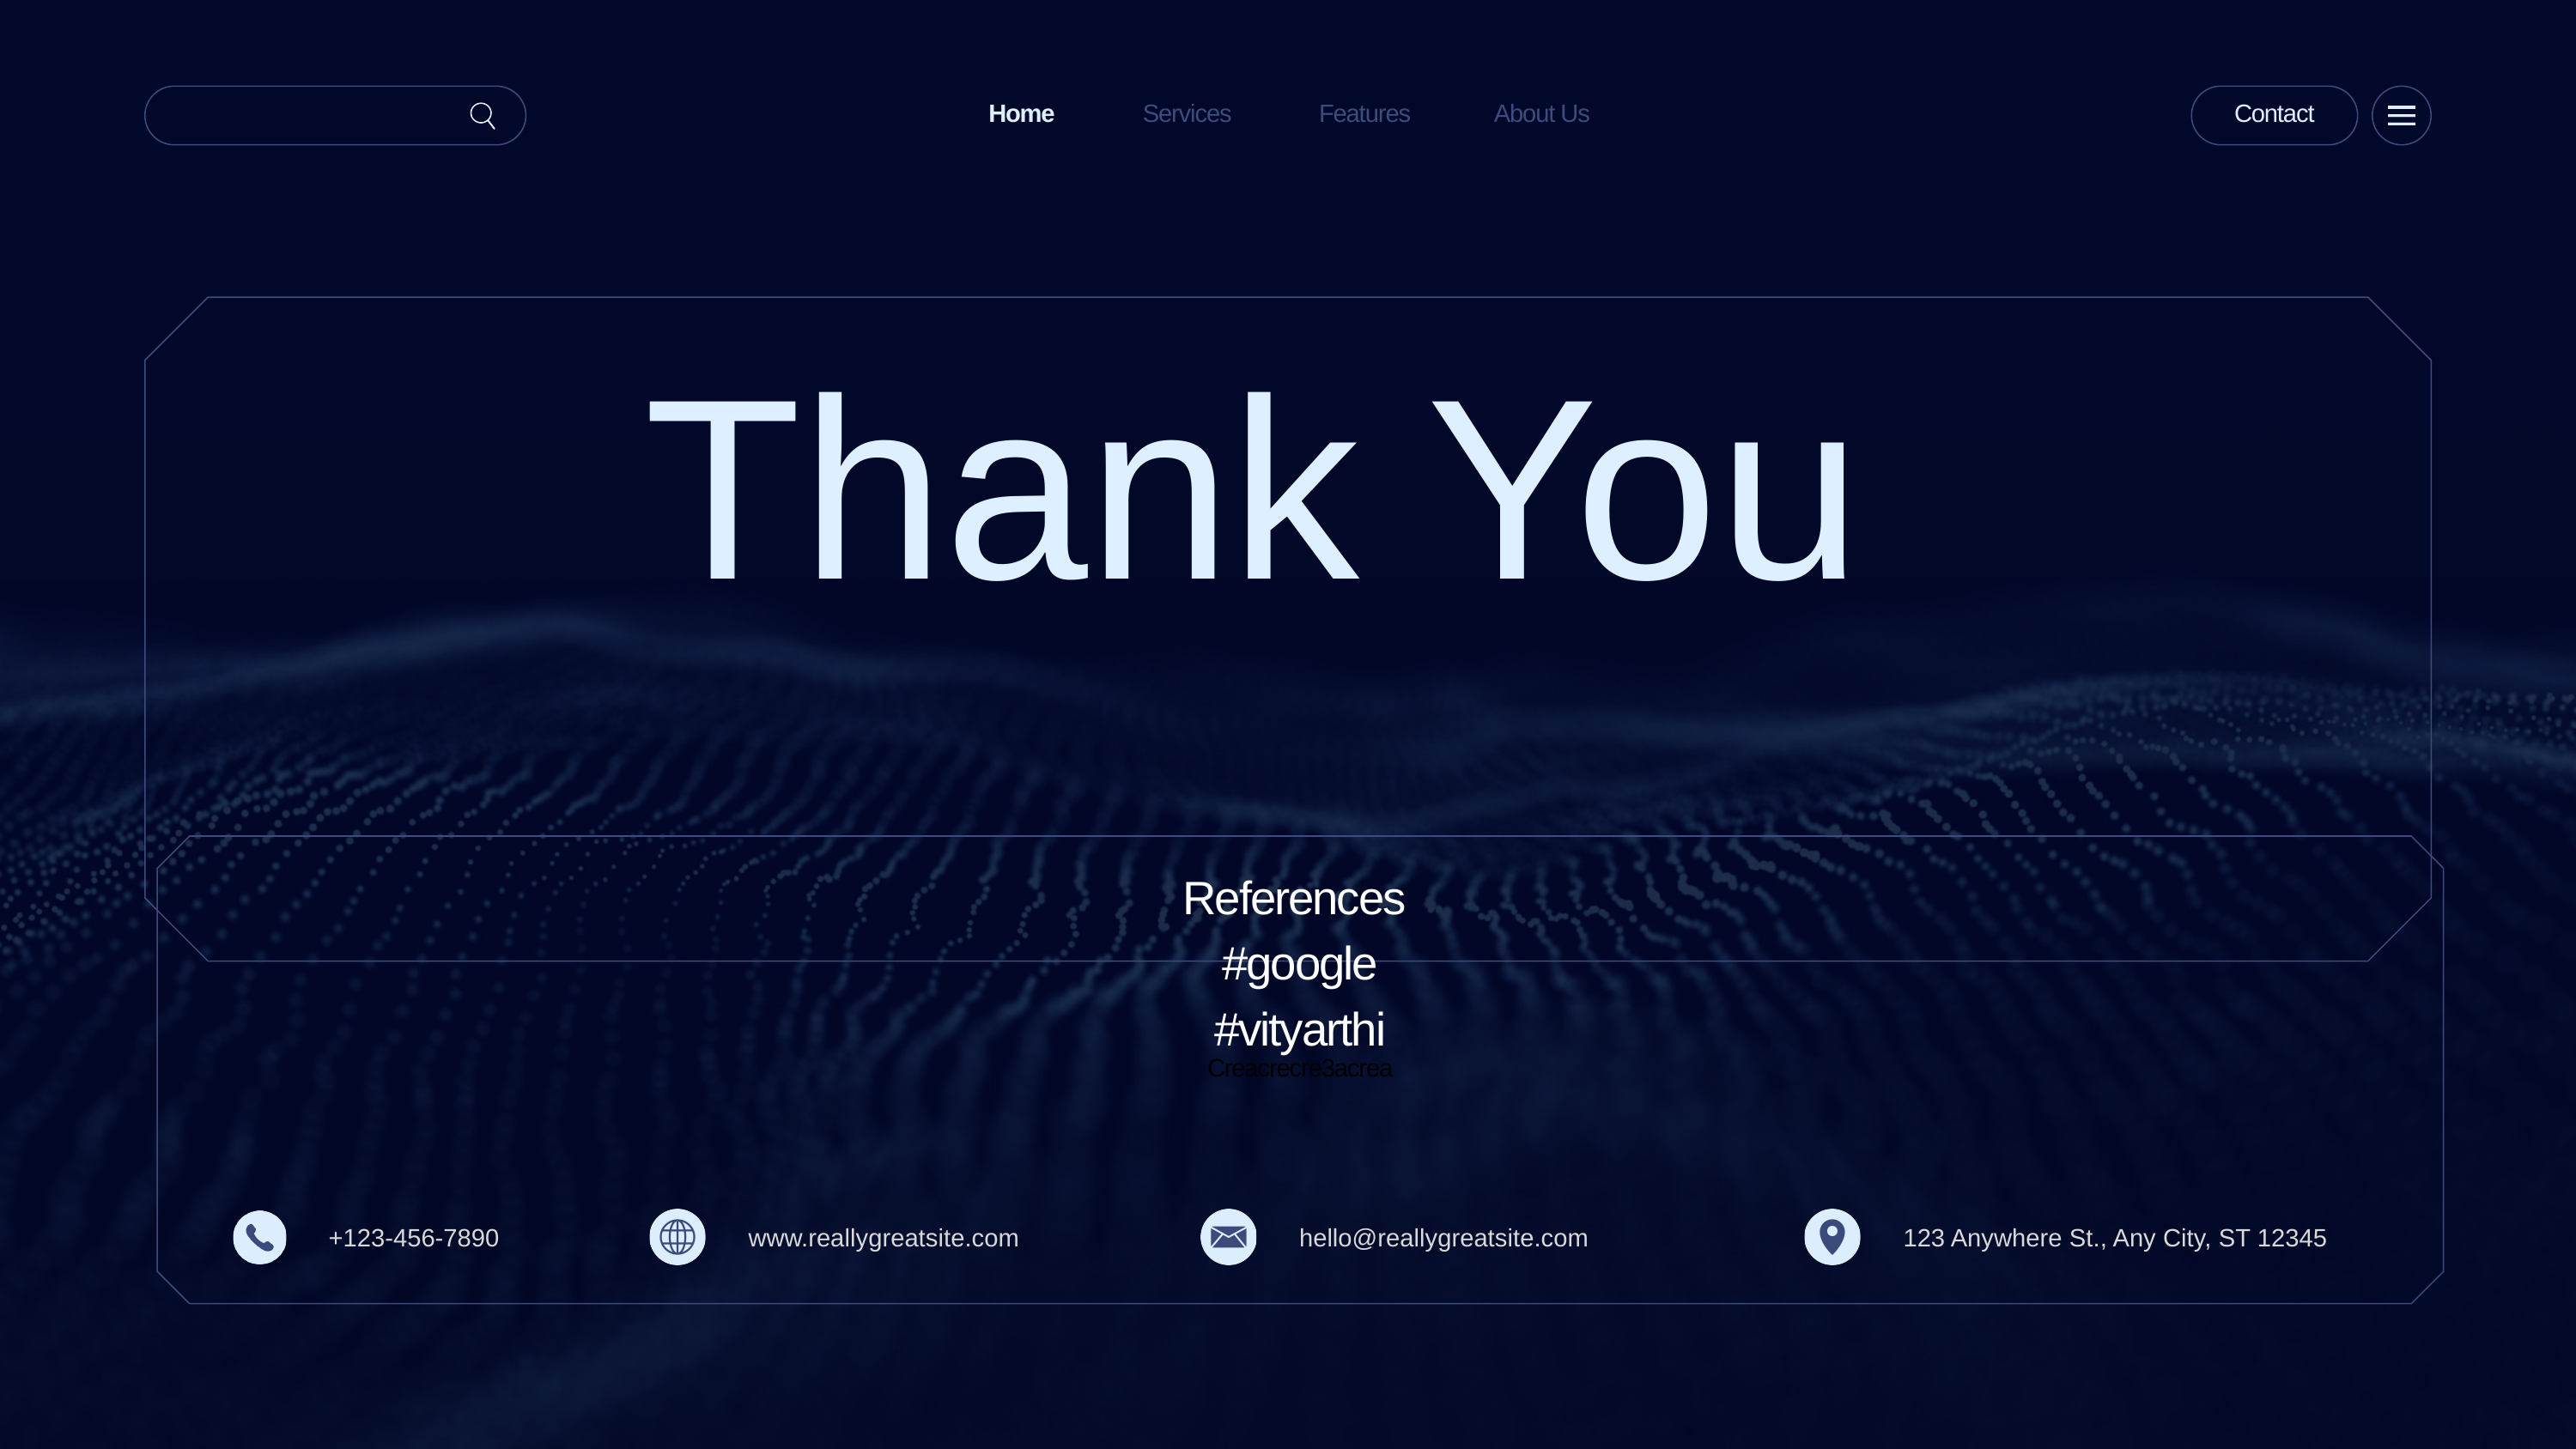

Home
Services
Features
About Us
Contact

Thank You

Creacrecre3acrea
References
#google
#vityarthi

+123-456-7890
www.reallygreatsite.com
hello@reallygreatsite.com
123 Anywhere St., Any City, ST 12345